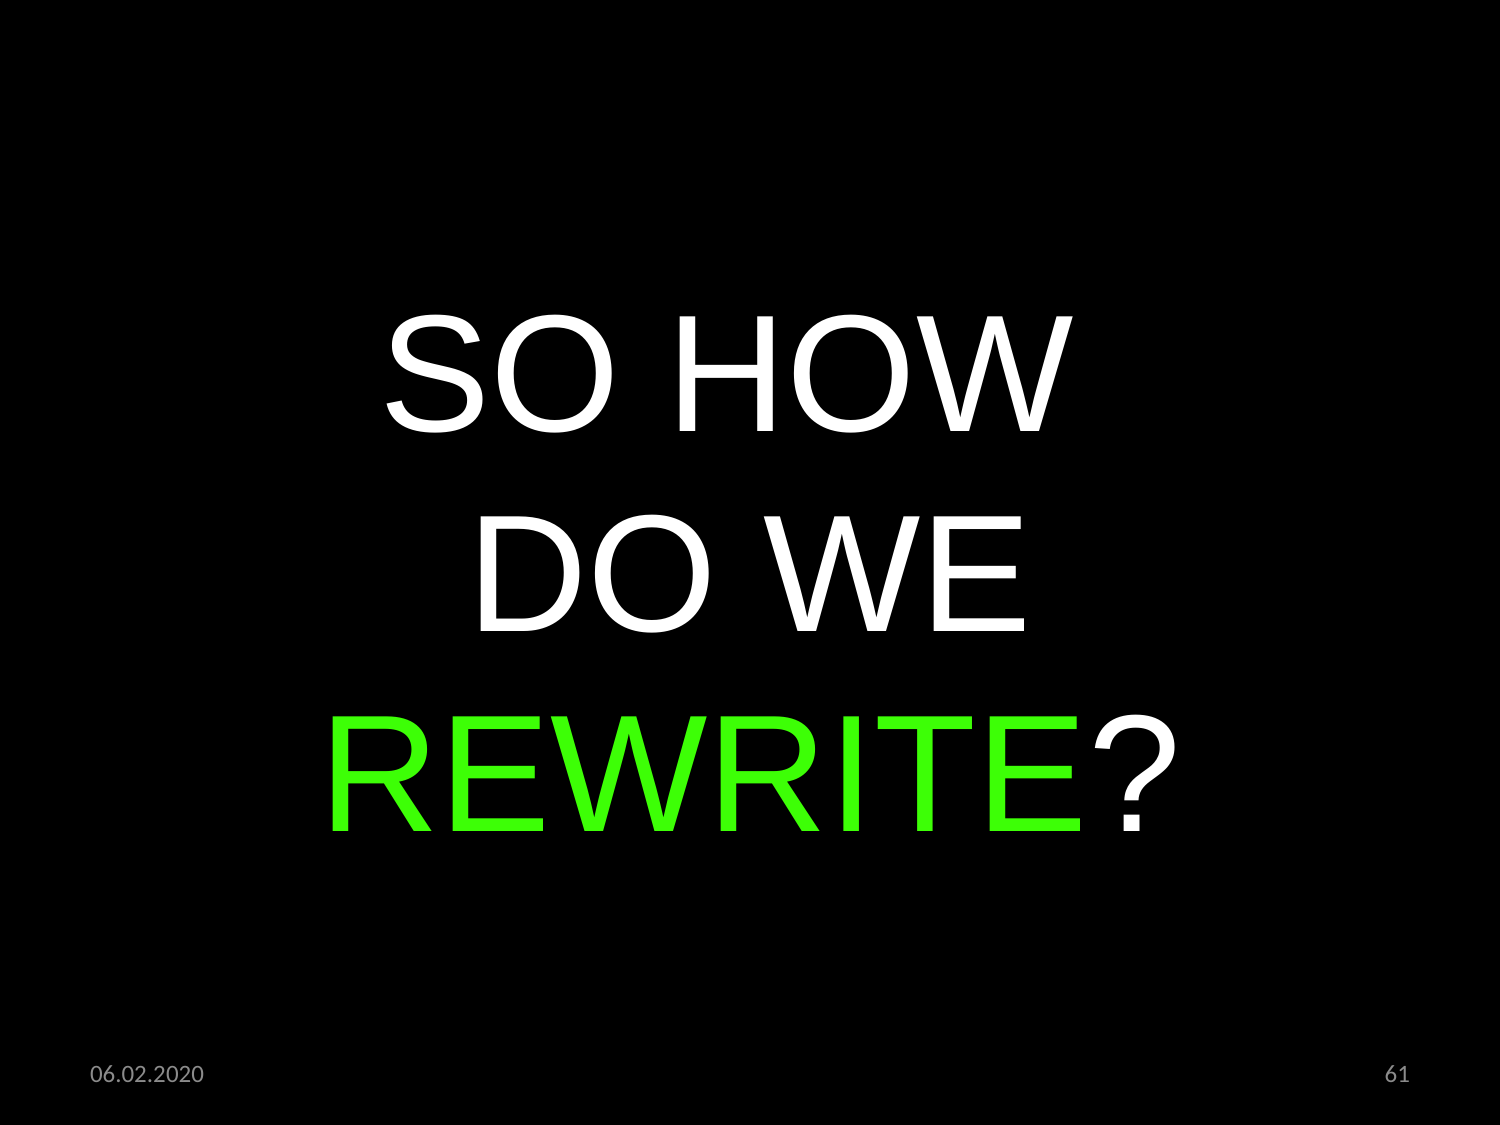

SO HOW
DO WE REWRITE?
06.02.2020
61